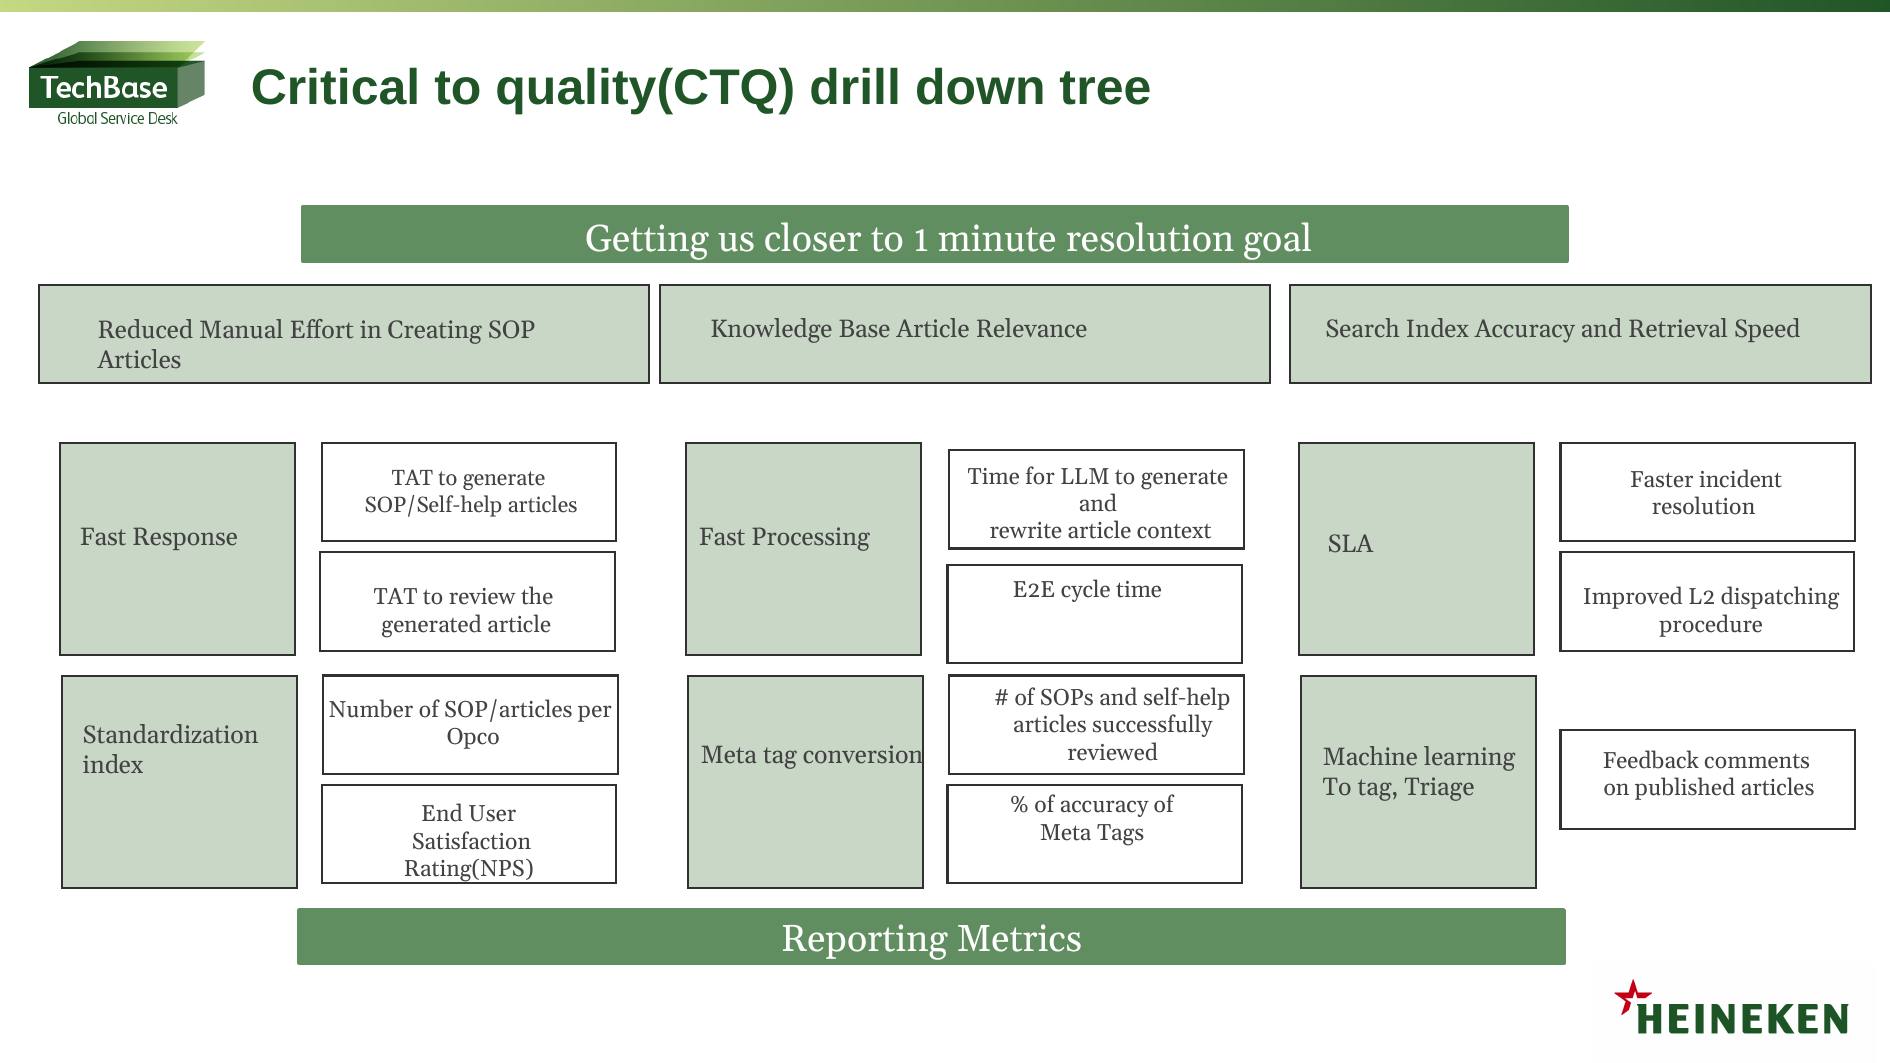

# Critical to quality(CTQ) drill down tree
Getting us closer to 1 minute resolution goal

Improved End User Satisfaction

Knowledge Base Article Relevance
Search Index Accuracy and Retrieval Speed
Reduced Manual Effort in Creating SOP Articles

Time for LLM to generate
and
rewrite article context
TAT to generate
SOP/Self-help articles
Faster incident resolution
Fast Response
Fast Response
Fast Processing

SLA

E2E cycle time
TAT to review the
 generated article
Improved L2 dispatching
procedure
# of SOPs and self-help articles successfully reviewed

Number of SOP/articles per
 Opco
Standardization
index

Meta tag conversion

Machine learning
To tag, Triage
Feedback comments
on published articles
% of accuracy of
Meta Tags

End User
 Satisfaction Rating(NPS)
Reporting Metrics